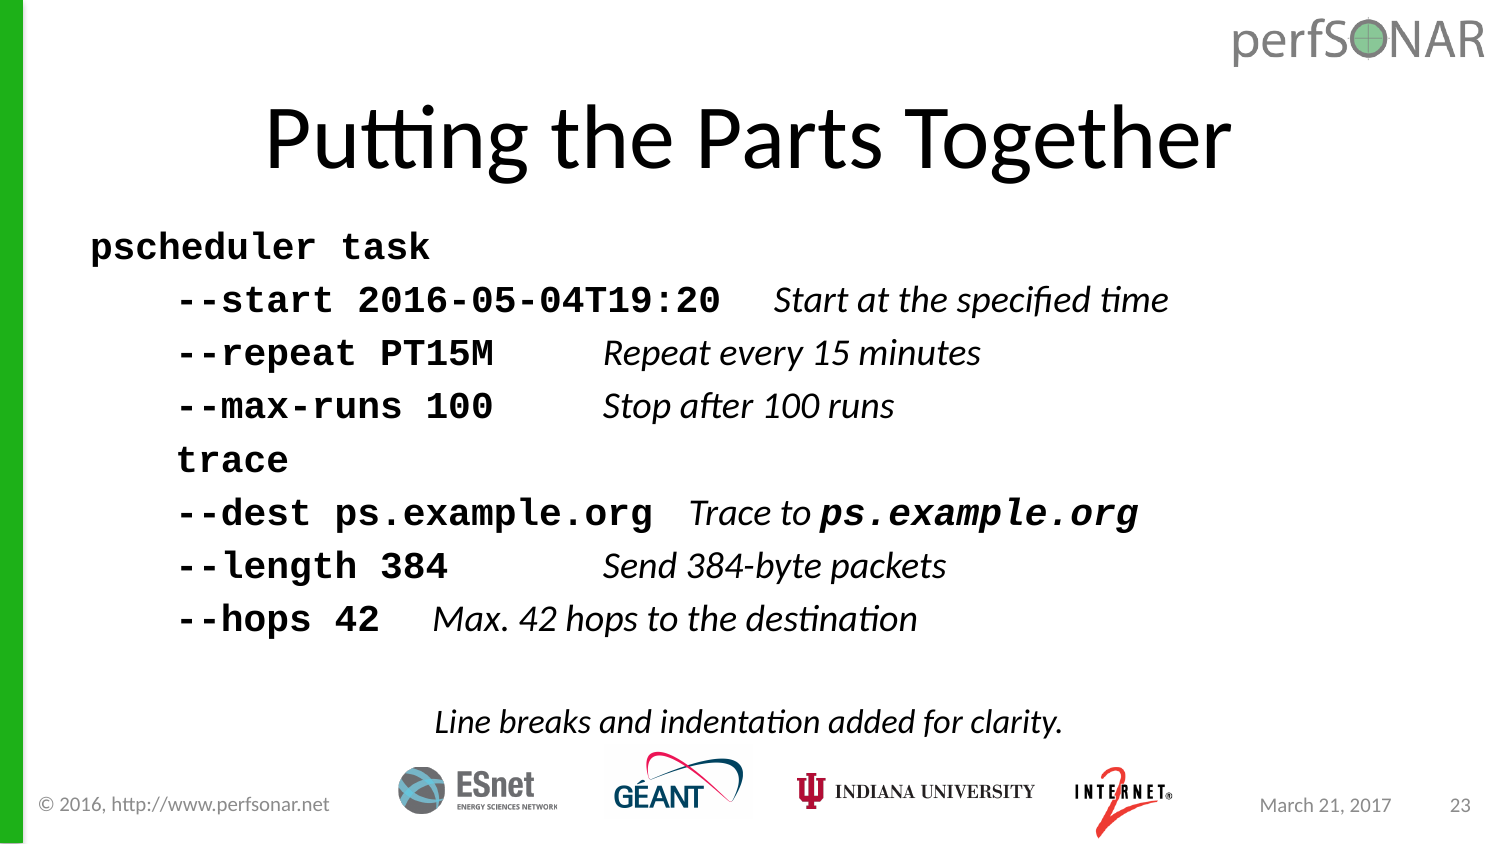

# Putting the Parts Together
pscheduler task
	--start 2016-05-04T19:20	Start at the specified time
	--repeat PT15M					Repeat every 15 minutes
	--max-runs 100					Stop after 100 runs
	trace
	--dest ps.example.org		Trace to ps.example.org
	--length 384					Send 384-byte packets
	--hops 42						Max. 42 hops to the destination

Line breaks and indentation added for clarity.

© 2016, http://www.perfsonar.net
March 21, 2017
23